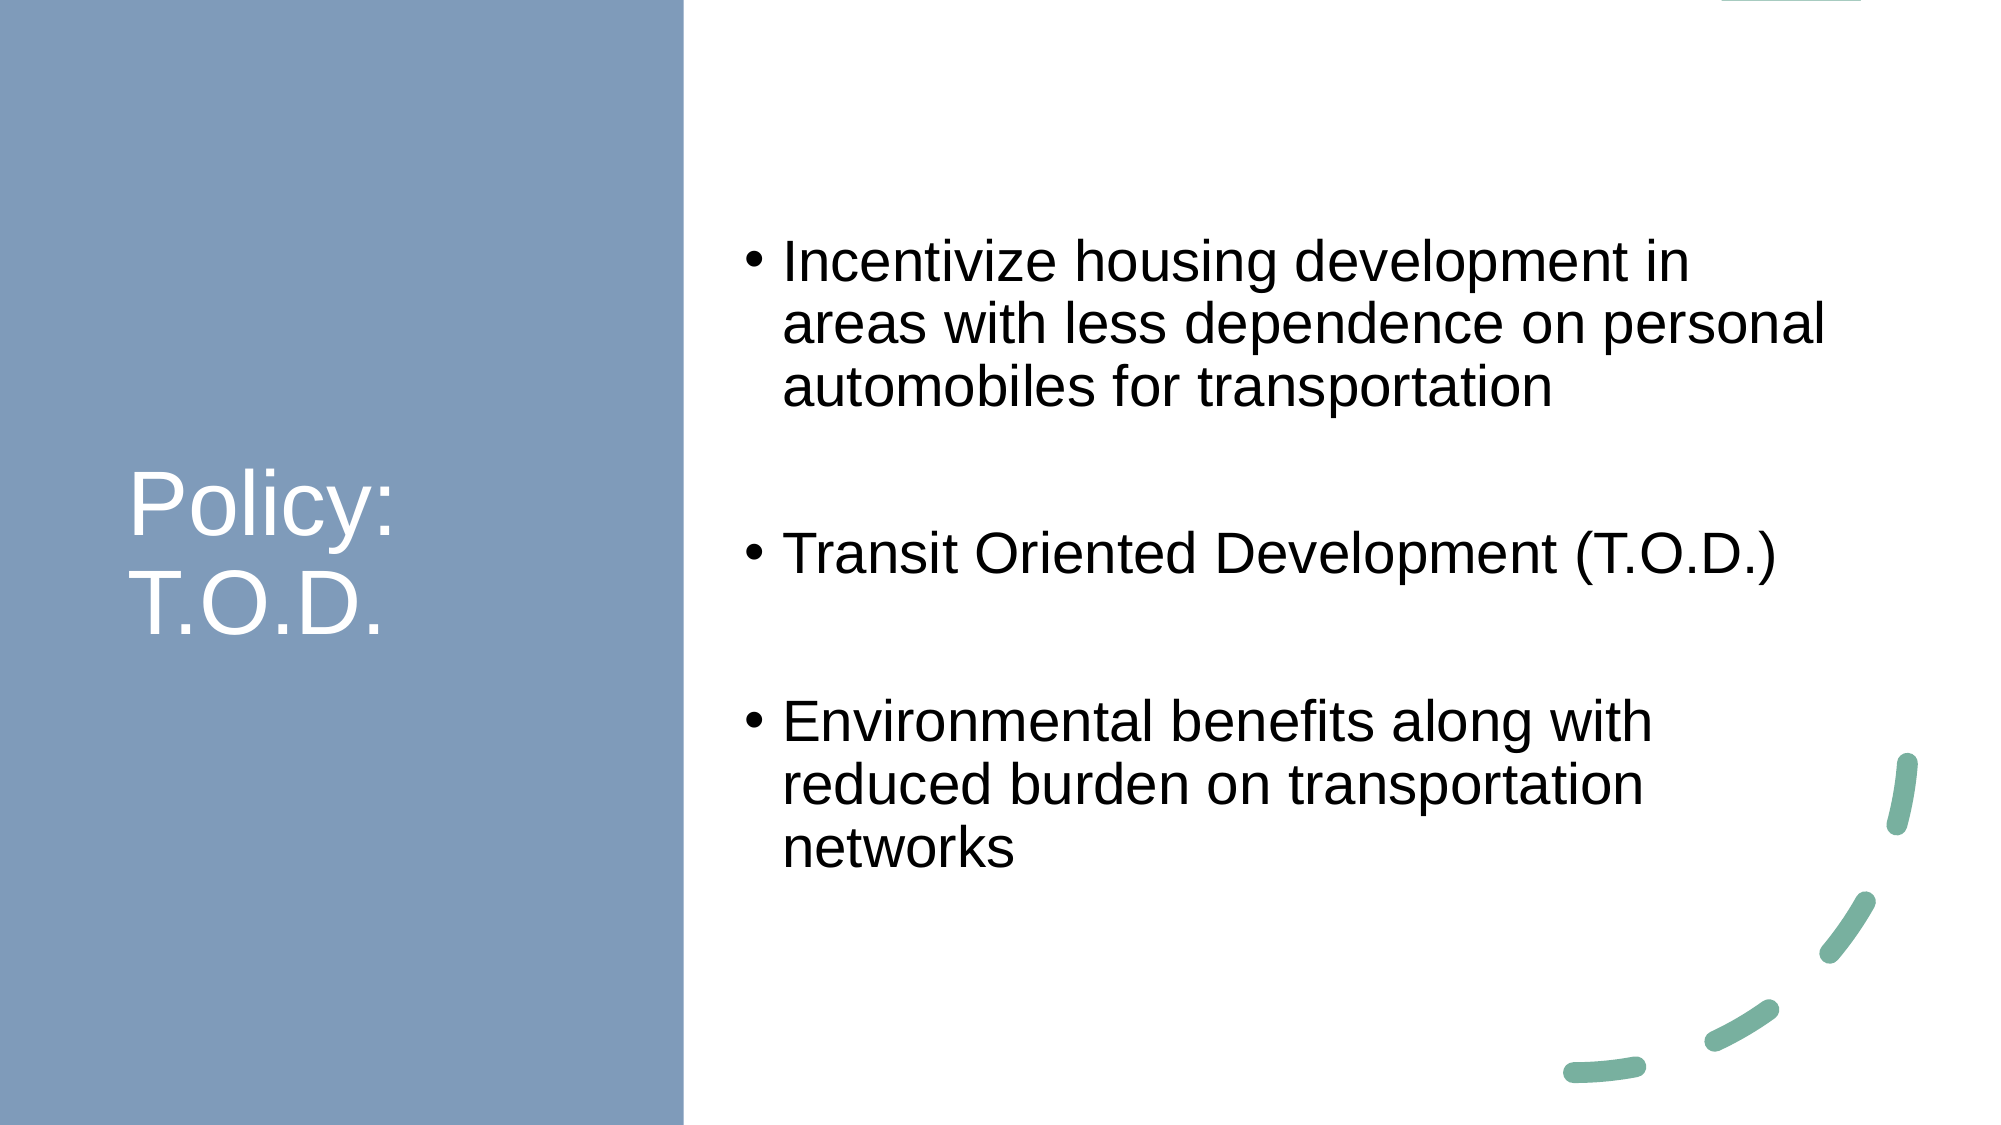

# Policy: T.O.D.
Incentivize housing development in areas with less dependence on personal automobiles for transportation

Transit Oriented Development (T.O.D.)

Environmental benefits along with reduced burden on transportation networks